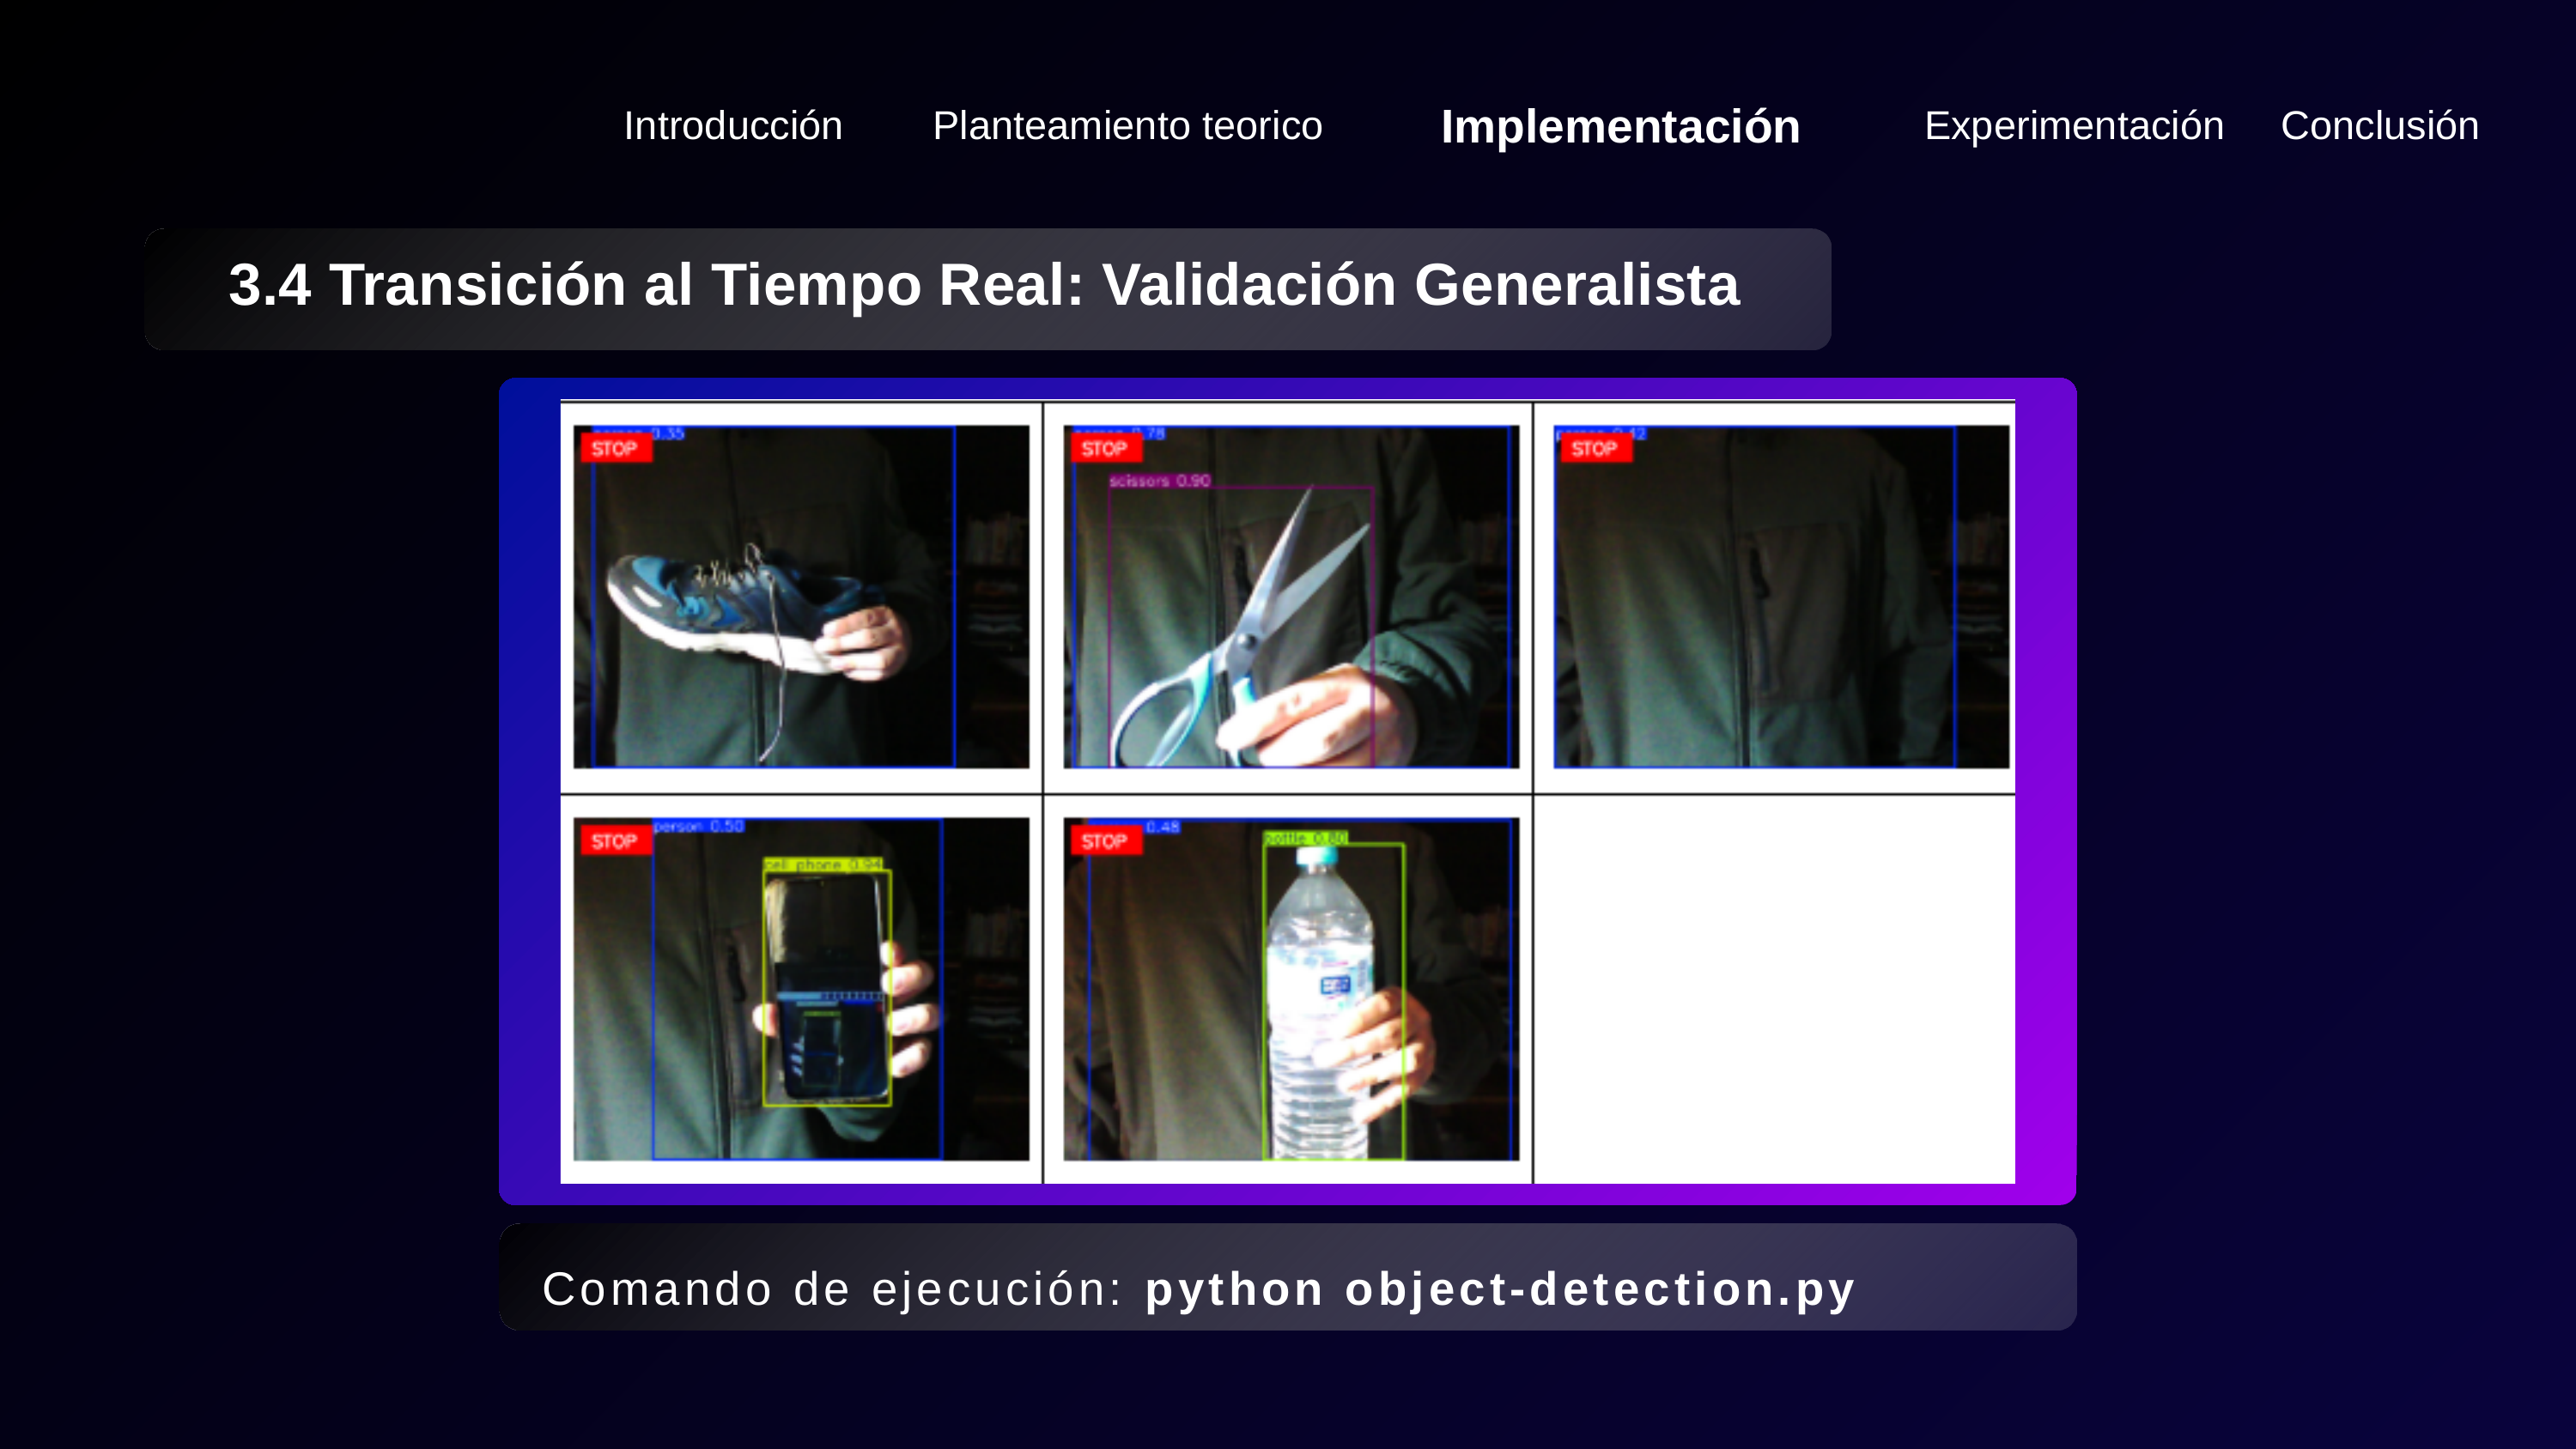

Implementación
Introducción
Conclusión
Planteamiento teorico
Experimentación

3.4 Transición al Tiempo Real: Validación Generalista

Comando de ejecución: python object-detection.py